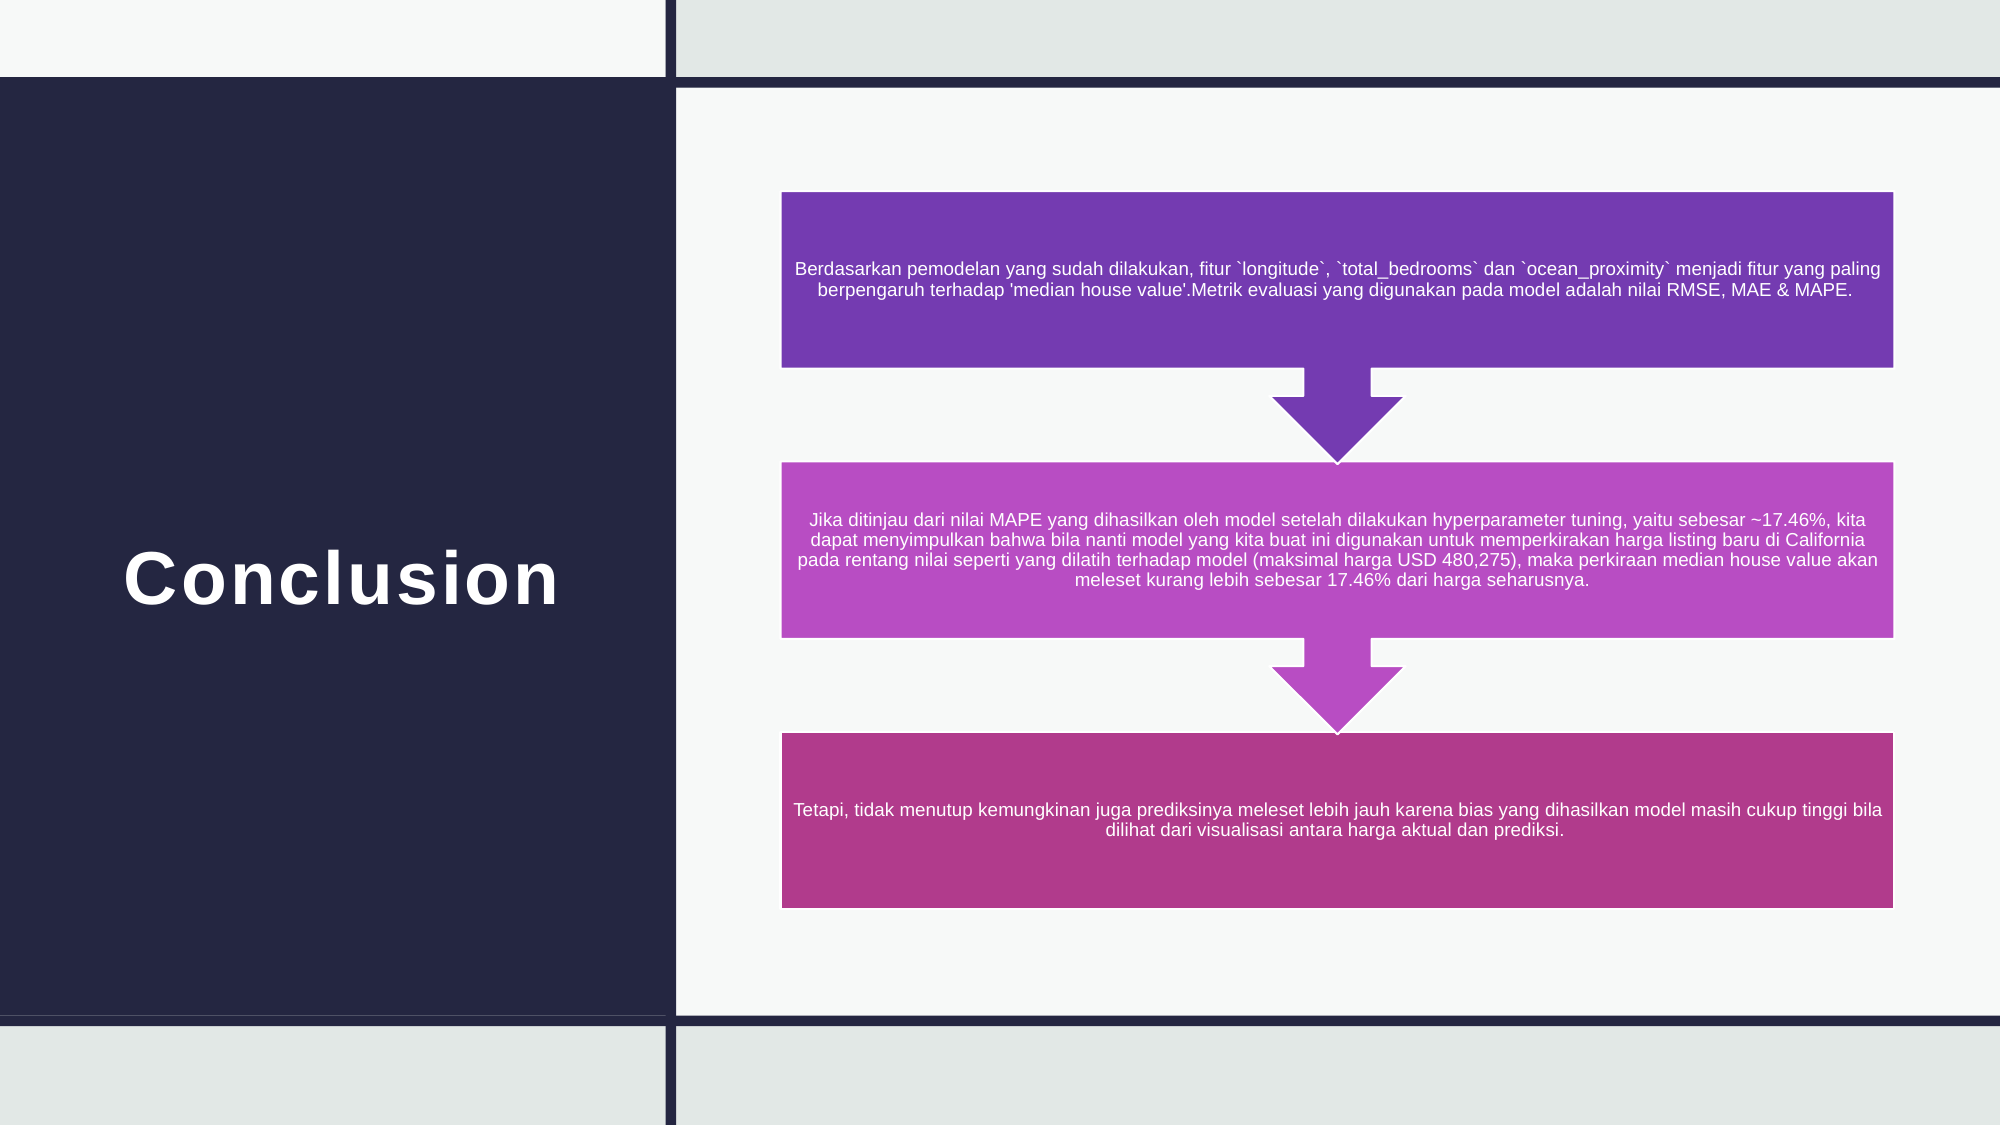

Tetapi, tidak menutup kemungkinan juga prediksinya meleset lebih jauh karena bias yang dihasilkan model masih cukup tinggi bila dilihat dari visualisasi antara harga aktual dan prediksi.
Jika ditinjau dari nilai MAPE yang dihasilkan oleh model setelah dilakukan hyperparameter tuning, yaitu sebesar ~17.46%, kita dapat menyimpulkan bahwa bila nanti model yang kita buat ini digunakan untuk memperkirakan harga listing baru di California pada rentang nilai seperti yang dilatih terhadap model (maksimal harga USD 480,275), maka perkiraan median house value akan meleset kurang lebih sebesar 17.46% dari harga seharusnya.
Berdasarkan pemodelan yang sudah dilakukan, fitur `longitude`, `total_bedrooms` dan `ocean_proximity` menjadi fitur yang paling berpengaruh terhadap 'median house value'.Metrik evaluasi yang digunakan pada model adalah nilai RMSE, MAE & MAPE.
# Conclusion